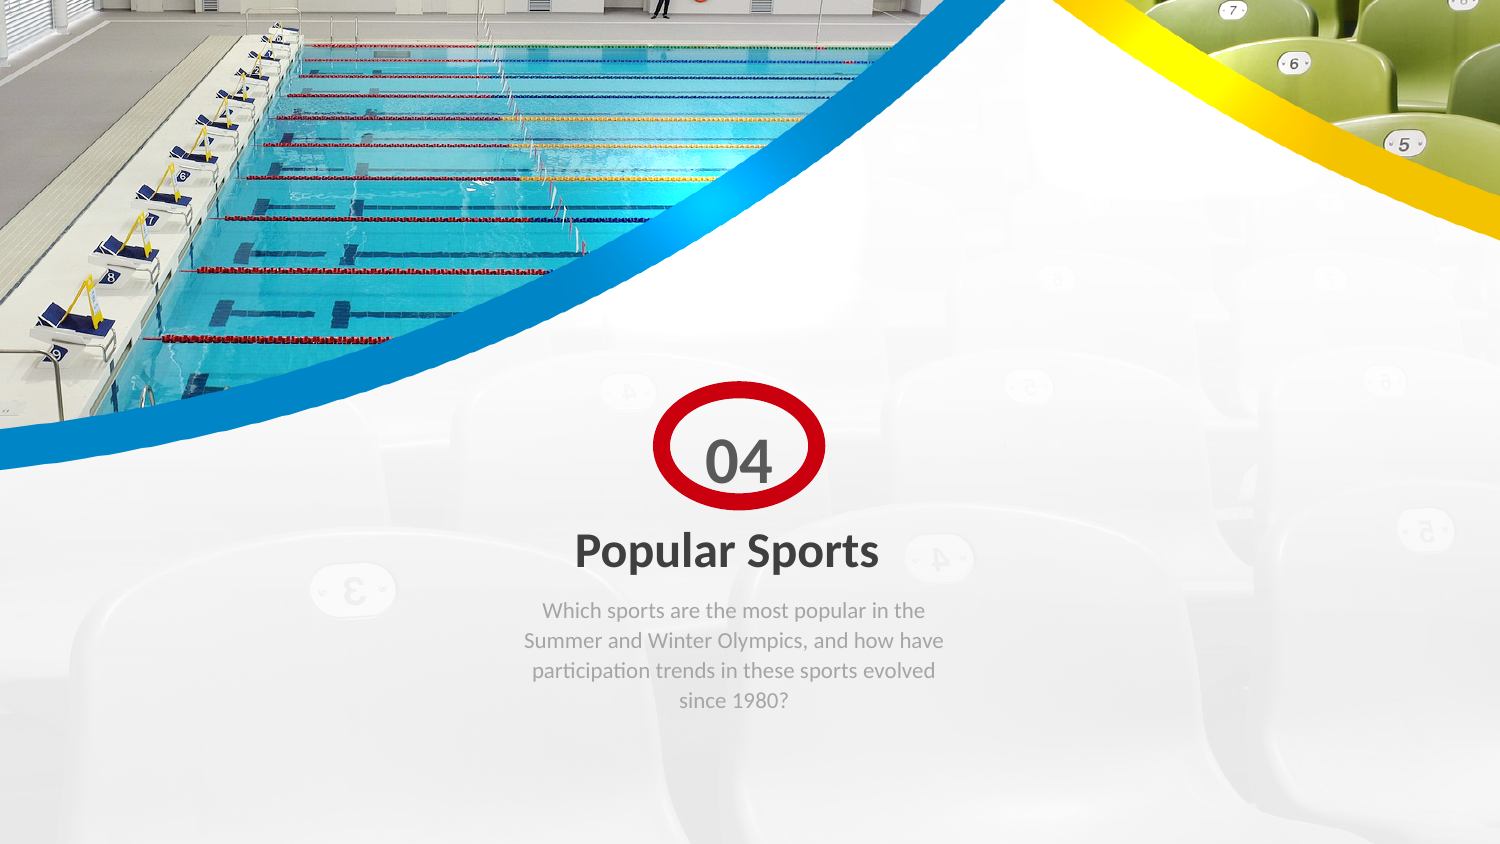

04
Popular Sports
Which sports are the most popular in the Summer and Winter Olympics, and how have participation trends in these sports evolved since 1980?